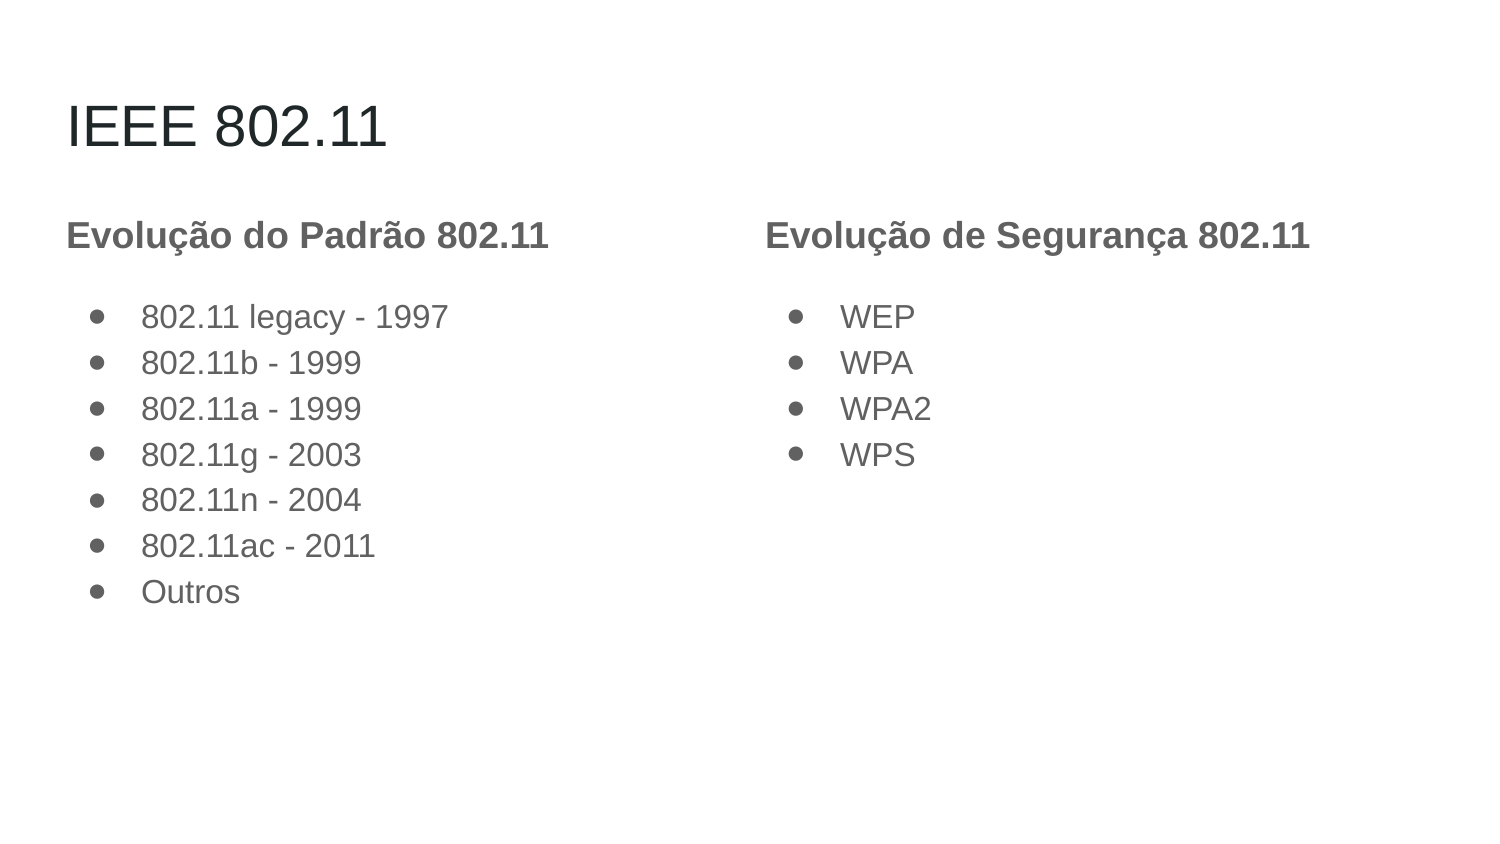

# IEEE 802.11
.
Evolução do Padrão 802.11
802.11 legacy - 1997
802.11b - 1999
802.11a - 1999
802.11g - 2003
802.11n - 2004
802.11ac - 2011
Outros
Evolução de Segurança 802.11
WEP
WPA
WPA2
WPS